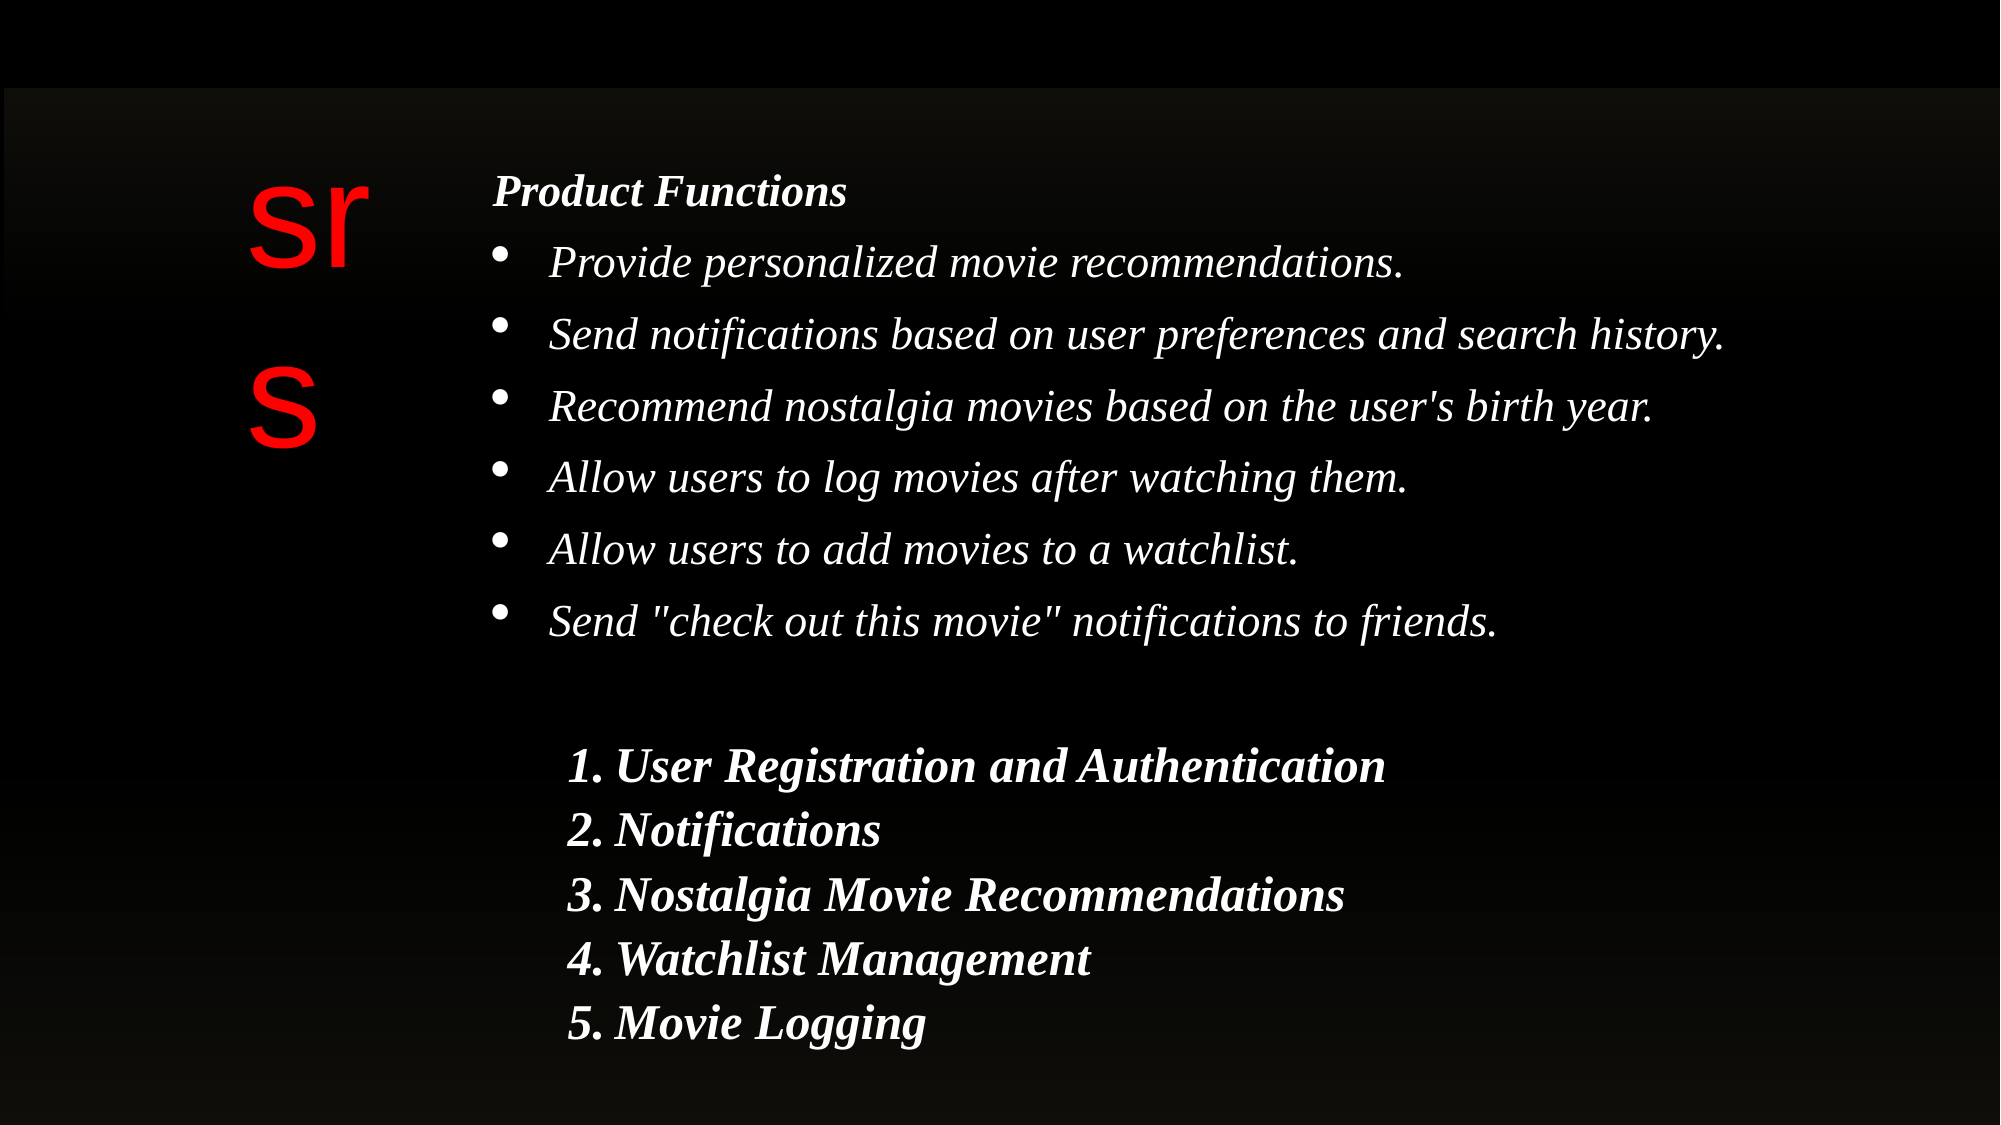

srs
Product Functions
Provide personalized movie recommendations.
Send notifications based on user preferences and search history.
Recommend nostalgia movies based on the user's birth year.
Allow users to log movies after watching them.
Allow users to add movies to a watchlist.
Send "check out this movie" notifications to friends.

User Registration and Authentication
Notifications
Nostalgia Movie Recommendations
Watchlist Management
Movie Logging